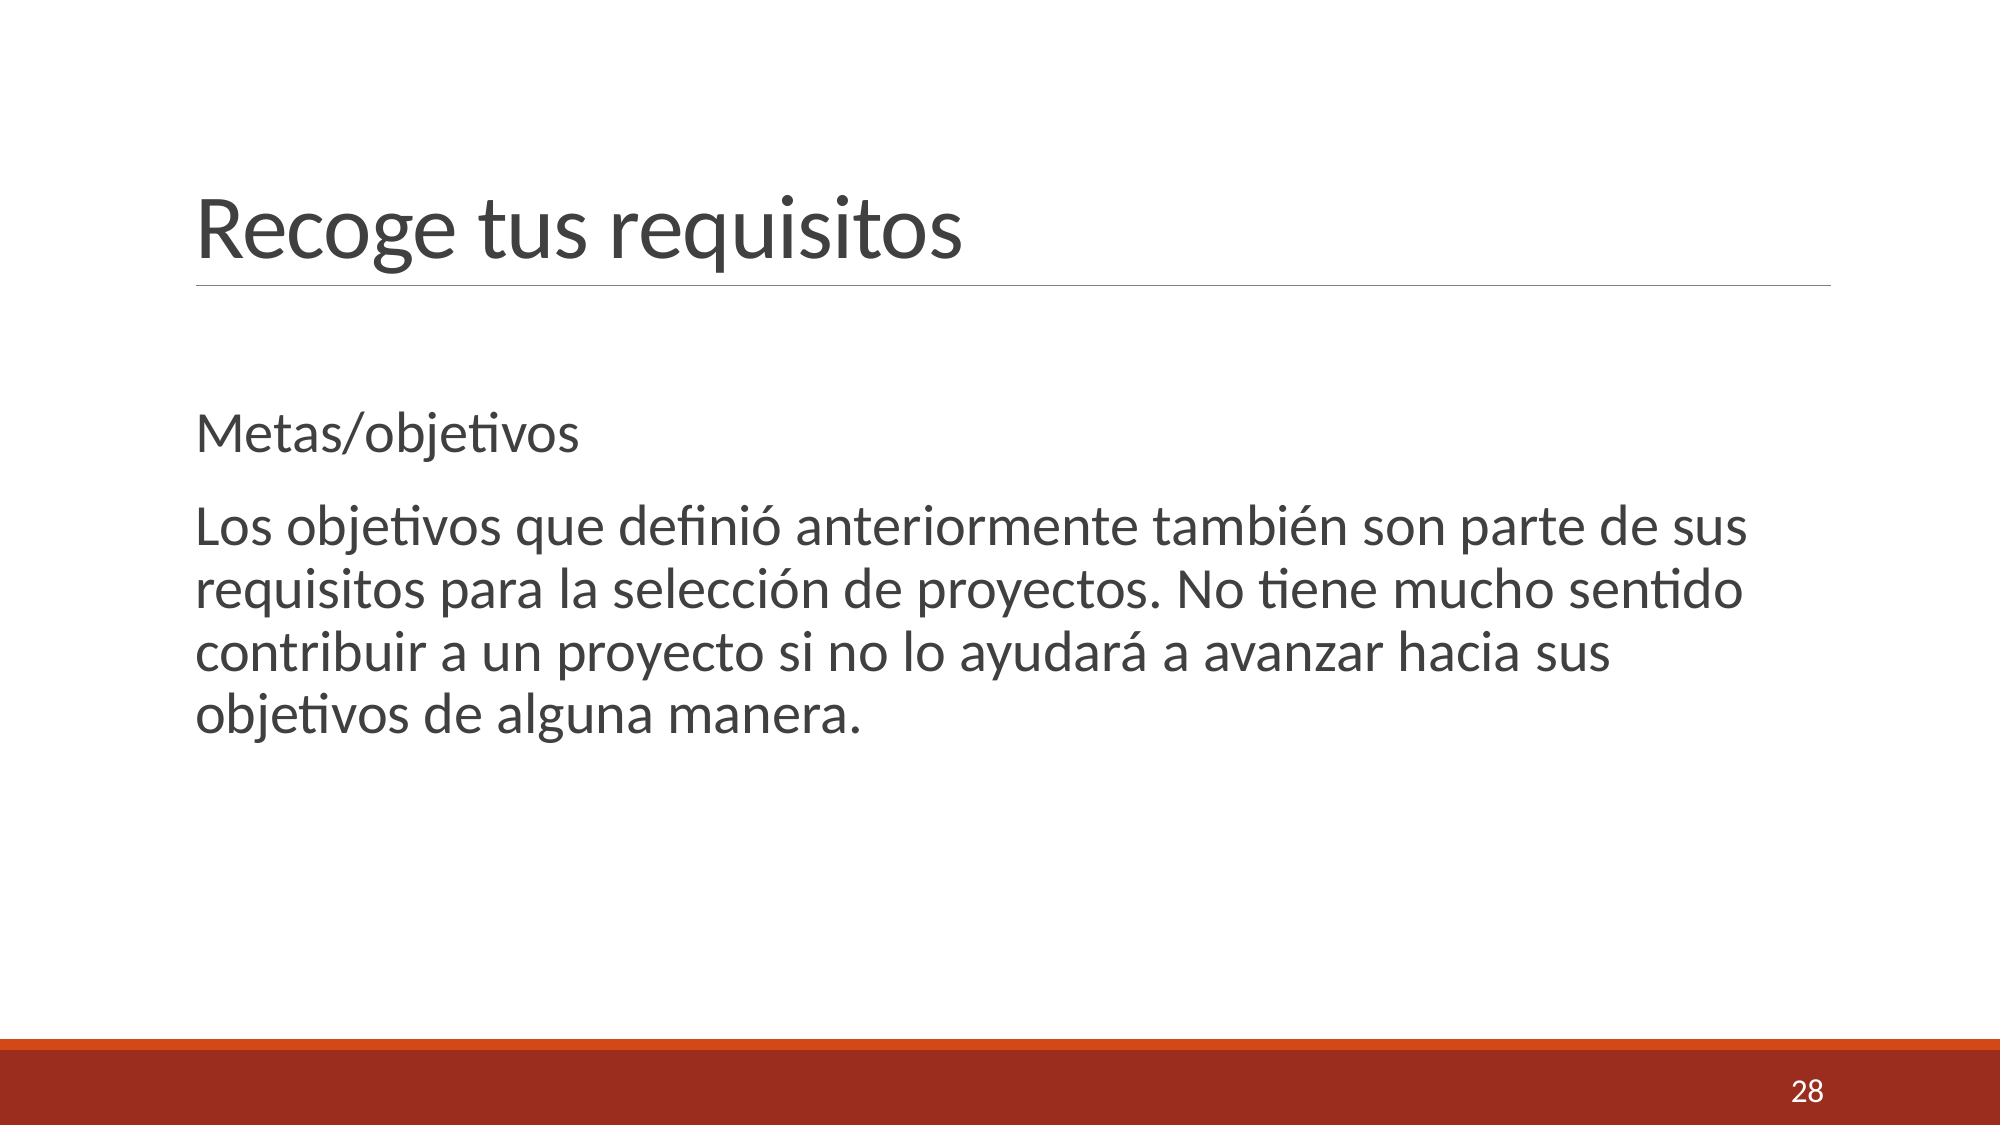

# Recoge tus requisitos
Metas/objetivos
Los objetivos que definió anteriormente también son parte de sus requisitos para la selección de proyectos. No tiene mucho sentido contribuir a un proyecto si no lo ayudará a avanzar hacia sus objetivos de alguna manera.
28